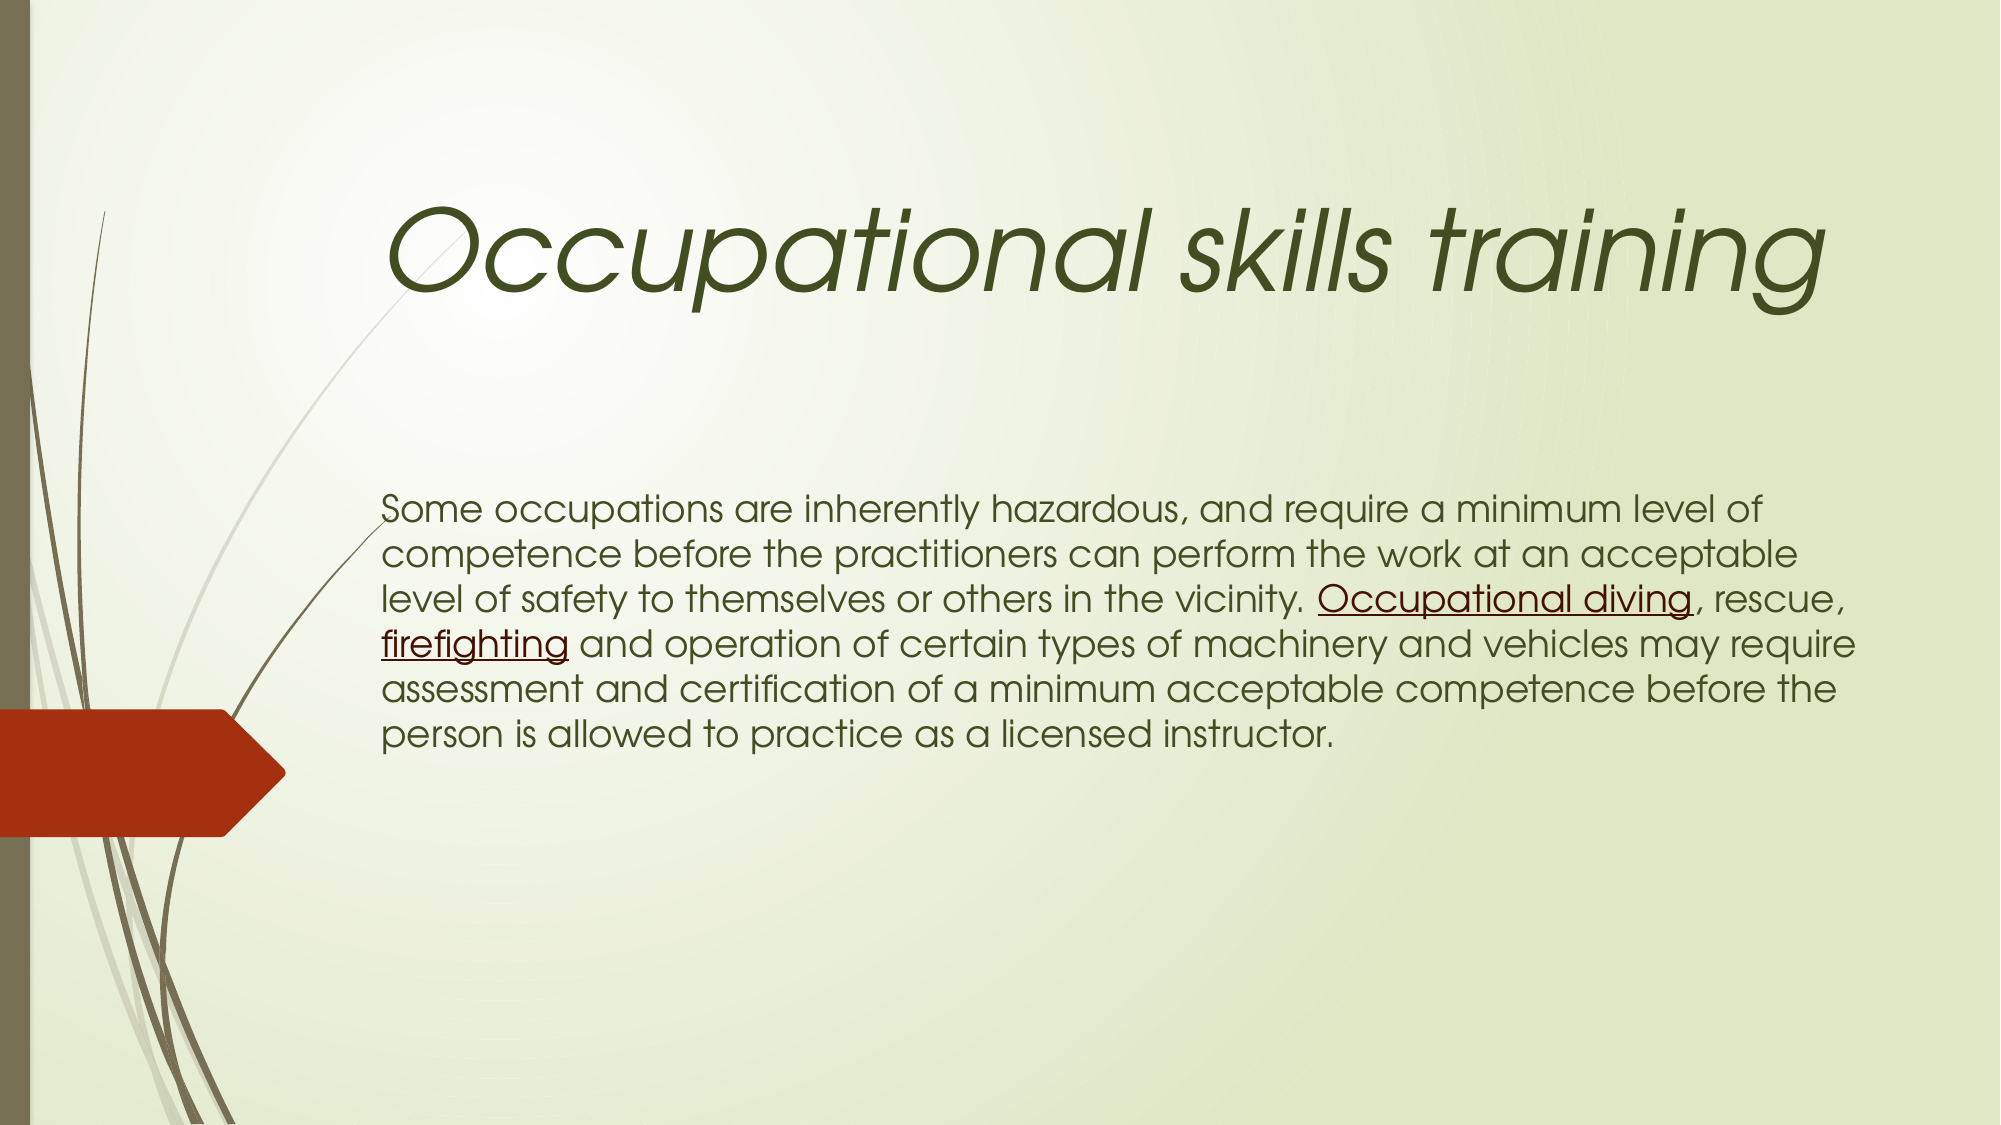

# Occupational skills training
Some occupations are inherently hazardous, and require a minimum level of competence before the practitioners can perform the work at an acceptable level of safety to themselves or others in the vicinity. Occupational diving, rescue, firefighting and operation of certain types of machinery and vehicles may require assessment and certification of a minimum acceptable competence before the person is allowed to practice as a licensed instructor.